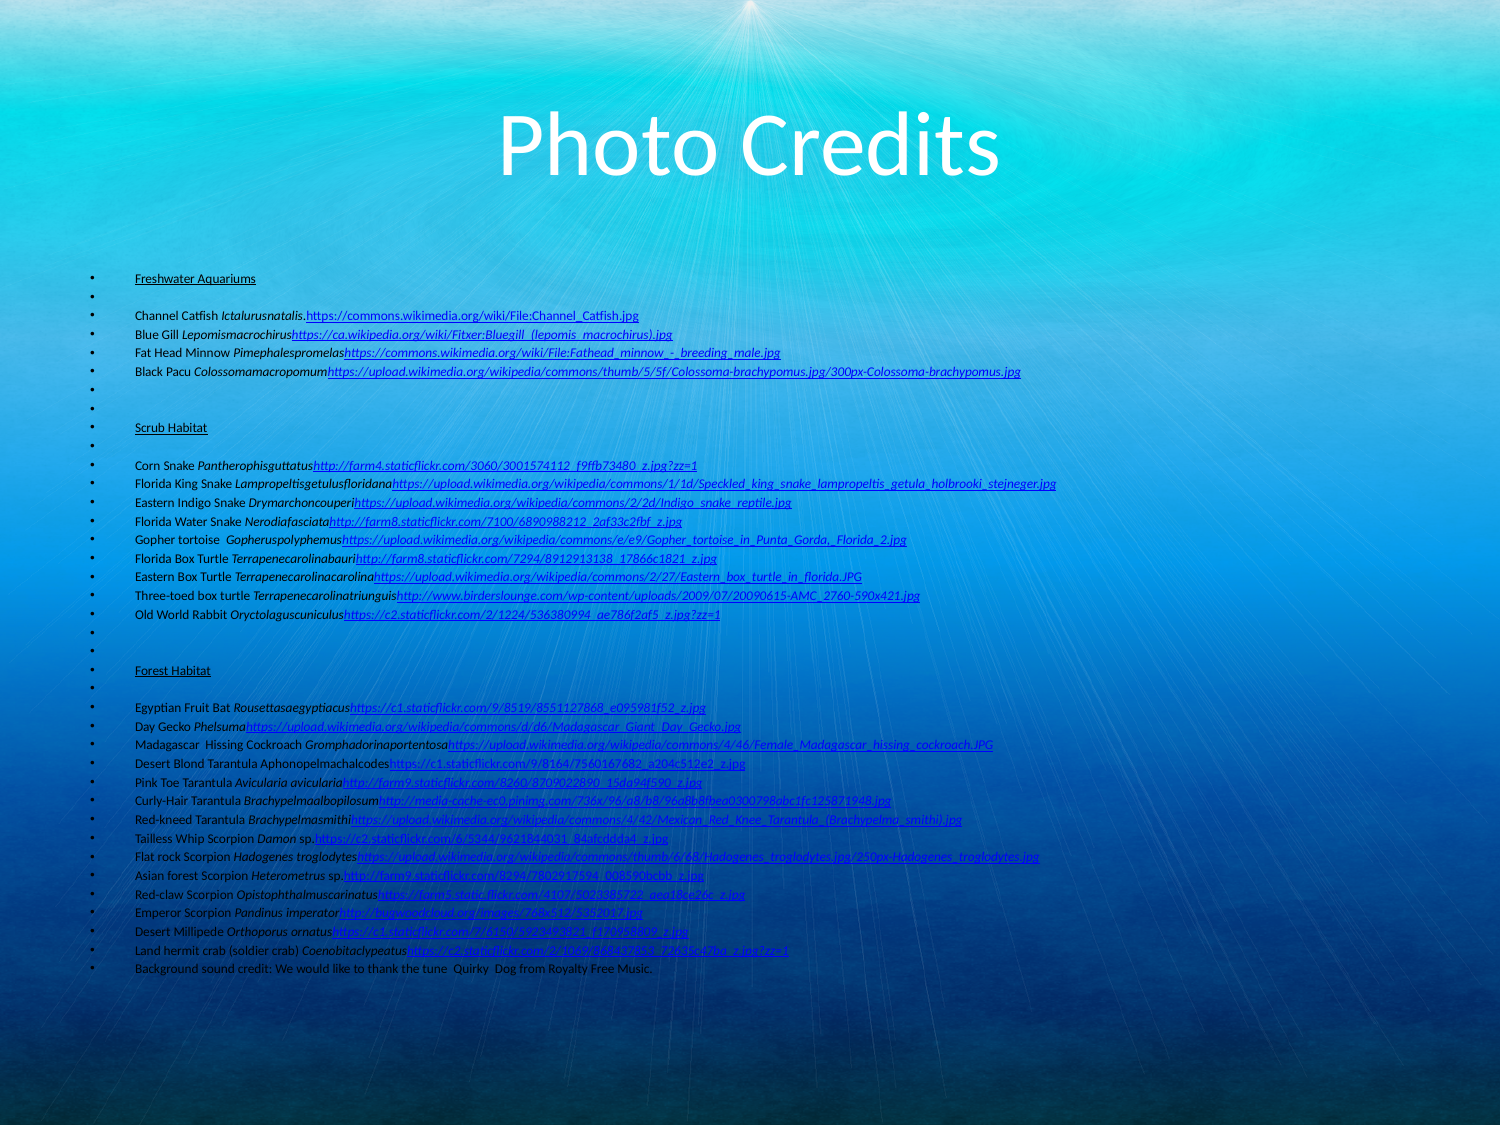

# Photo Credits
Freshwater Aquariums

Channel Catfish Ictalurusnatalis.https://commons.wikimedia.org/wiki/File:Channel_Catfish.jpg
Blue Gill Lepomismacrochirushttps://ca.wikipedia.org/wiki/Fitxer:Bluegill_(lepomis_macrochirus).jpg
Fat Head Minnow Pimephalespromelashttps://commons.wikimedia.org/wiki/File:Fathead_minnow_-_breeding_male.jpg
Black Pacu Colossomamacropomumhttps://upload.wikimedia.org/wikipedia/commons/thumb/5/5f/Colossoma-brachypomus.jpg/300px-Colossoma-brachypomus.jpg

Scrub Habitat

Corn Snake Pantherophisguttatushttp://farm4.staticflickr.com/3060/3001574112_f9ffb73480_z.jpg?zz=1
Florida King Snake Lampropeltisgetulusfloridanahttps://upload.wikimedia.org/wikipedia/commons/1/1d/Speckled_king_snake_lampropeltis_getula_holbrooki_stejneger.jpg
Eastern Indigo Snake Drymarchoncouperihttps://upload.wikimedia.org/wikipedia/commons/2/2d/Indigo_snake_reptile.jpg
Florida Water Snake Nerodiafasciatahttp://farm8.staticflickr.com/7100/6890988212_2af33c2fbf_z.jpg
Gopher tortoise  Gopheruspolyphemushttps://upload.wikimedia.org/wikipedia/commons/e/e9/Gopher_tortoise_in_Punta_Gorda,_Florida_2.jpg
Florida Box Turtle Terrapenecarolinabaurihttp://farm8.staticflickr.com/7294/8912913138_17866c1821_z.jpg
Eastern Box Turtle Terrapenecarolinacarolinahttps://upload.wikimedia.org/wikipedia/commons/2/27/Eastern_box_turtle_in_florida.JPG
Three-toed box turtle Terrapenecarolinatriunguishttp://www.birderslounge.com/wp-content/uploads/2009/07/20090615-AMC_2760-590x421.jpg
Old World Rabbit Oryctolaguscuniculushttps://c2.staticflickr.com/2/1224/536380994_ae786f2af5_z.jpg?zz=1

Forest Habitat

Egyptian Fruit Bat Rousettasaegyptiacushttps://c1.staticflickr.com/9/8519/8551127868_e095981f52_z.jpg
Day Gecko Phelsumahttps://upload.wikimedia.org/wikipedia/commons/d/d6/Madagascar_Giant_Day_Gecko.jpg
Madagascar  Hissing Cockroach Gromphadorinaportentosahttps://upload.wikimedia.org/wikipedia/commons/4/46/Female_Madagascar_hissing_cockroach.JPG
Desert Blond Tarantula Aphonopelmachalcodeshttps://c1.staticflickr.com/9/8164/7560167682_a204c512e2_z.jpg
Pink Toe Tarantula Avicularia aviculariahttp://farm9.staticflickr.com/8260/8709022890_15da94f590_z.jpg
Curly-Hair Tarantula Brachypelmaalbopilosumhttp://media-cache-ec0.pinimg.com/736x/96/a8/b8/96a8b8fbea0300798abc1fc125871948.jpg
Red-kneed Tarantula Brachypelmasmithihttps://upload.wikimedia.org/wikipedia/commons/4/42/Mexican_Red_Knee_Tarantula_(Brachypelma_smithi).jpg
Tailless Whip Scorpion Damon sp.https://c2.staticflickr.com/6/5344/9621844031_84afcddda4_z.jpg
Flat rock Scorpion Hadogenes troglodyteshttps://upload.wikimedia.org/wikipedia/commons/thumb/6/68/Hadogenes_troglodytes.jpg/250px-Hadogenes_troglodytes.jpg
Asian forest Scorpion Heterometrus sp.http://farm9.staticflickr.com/8294/7802917594_008590bcbb_z.jpg
Red-claw Scorpion Opistophthalmuscarinatushttps://farm5.static.flickr.com/4107/5023385722_aea18ce26c_z.jpg
Emperor Scorpion Pandinus imperatorhttp://bugwoodcloud.org/images/768x512/5352017.jpg
Desert Millipede Orthoporus ornatushttps://c1.staticflickr.com/7/6150/5923493821_f170958809_z.jpg
Land hermit crab (soldier crab) Coenobitaclypeatushttps://c2.staticflickr.com/2/1069/868437853_72635c47ba_z.jpg?zz=1
Background sound credit: We would like to thank the tune  Quirky  Dog from Royalty Free Music.